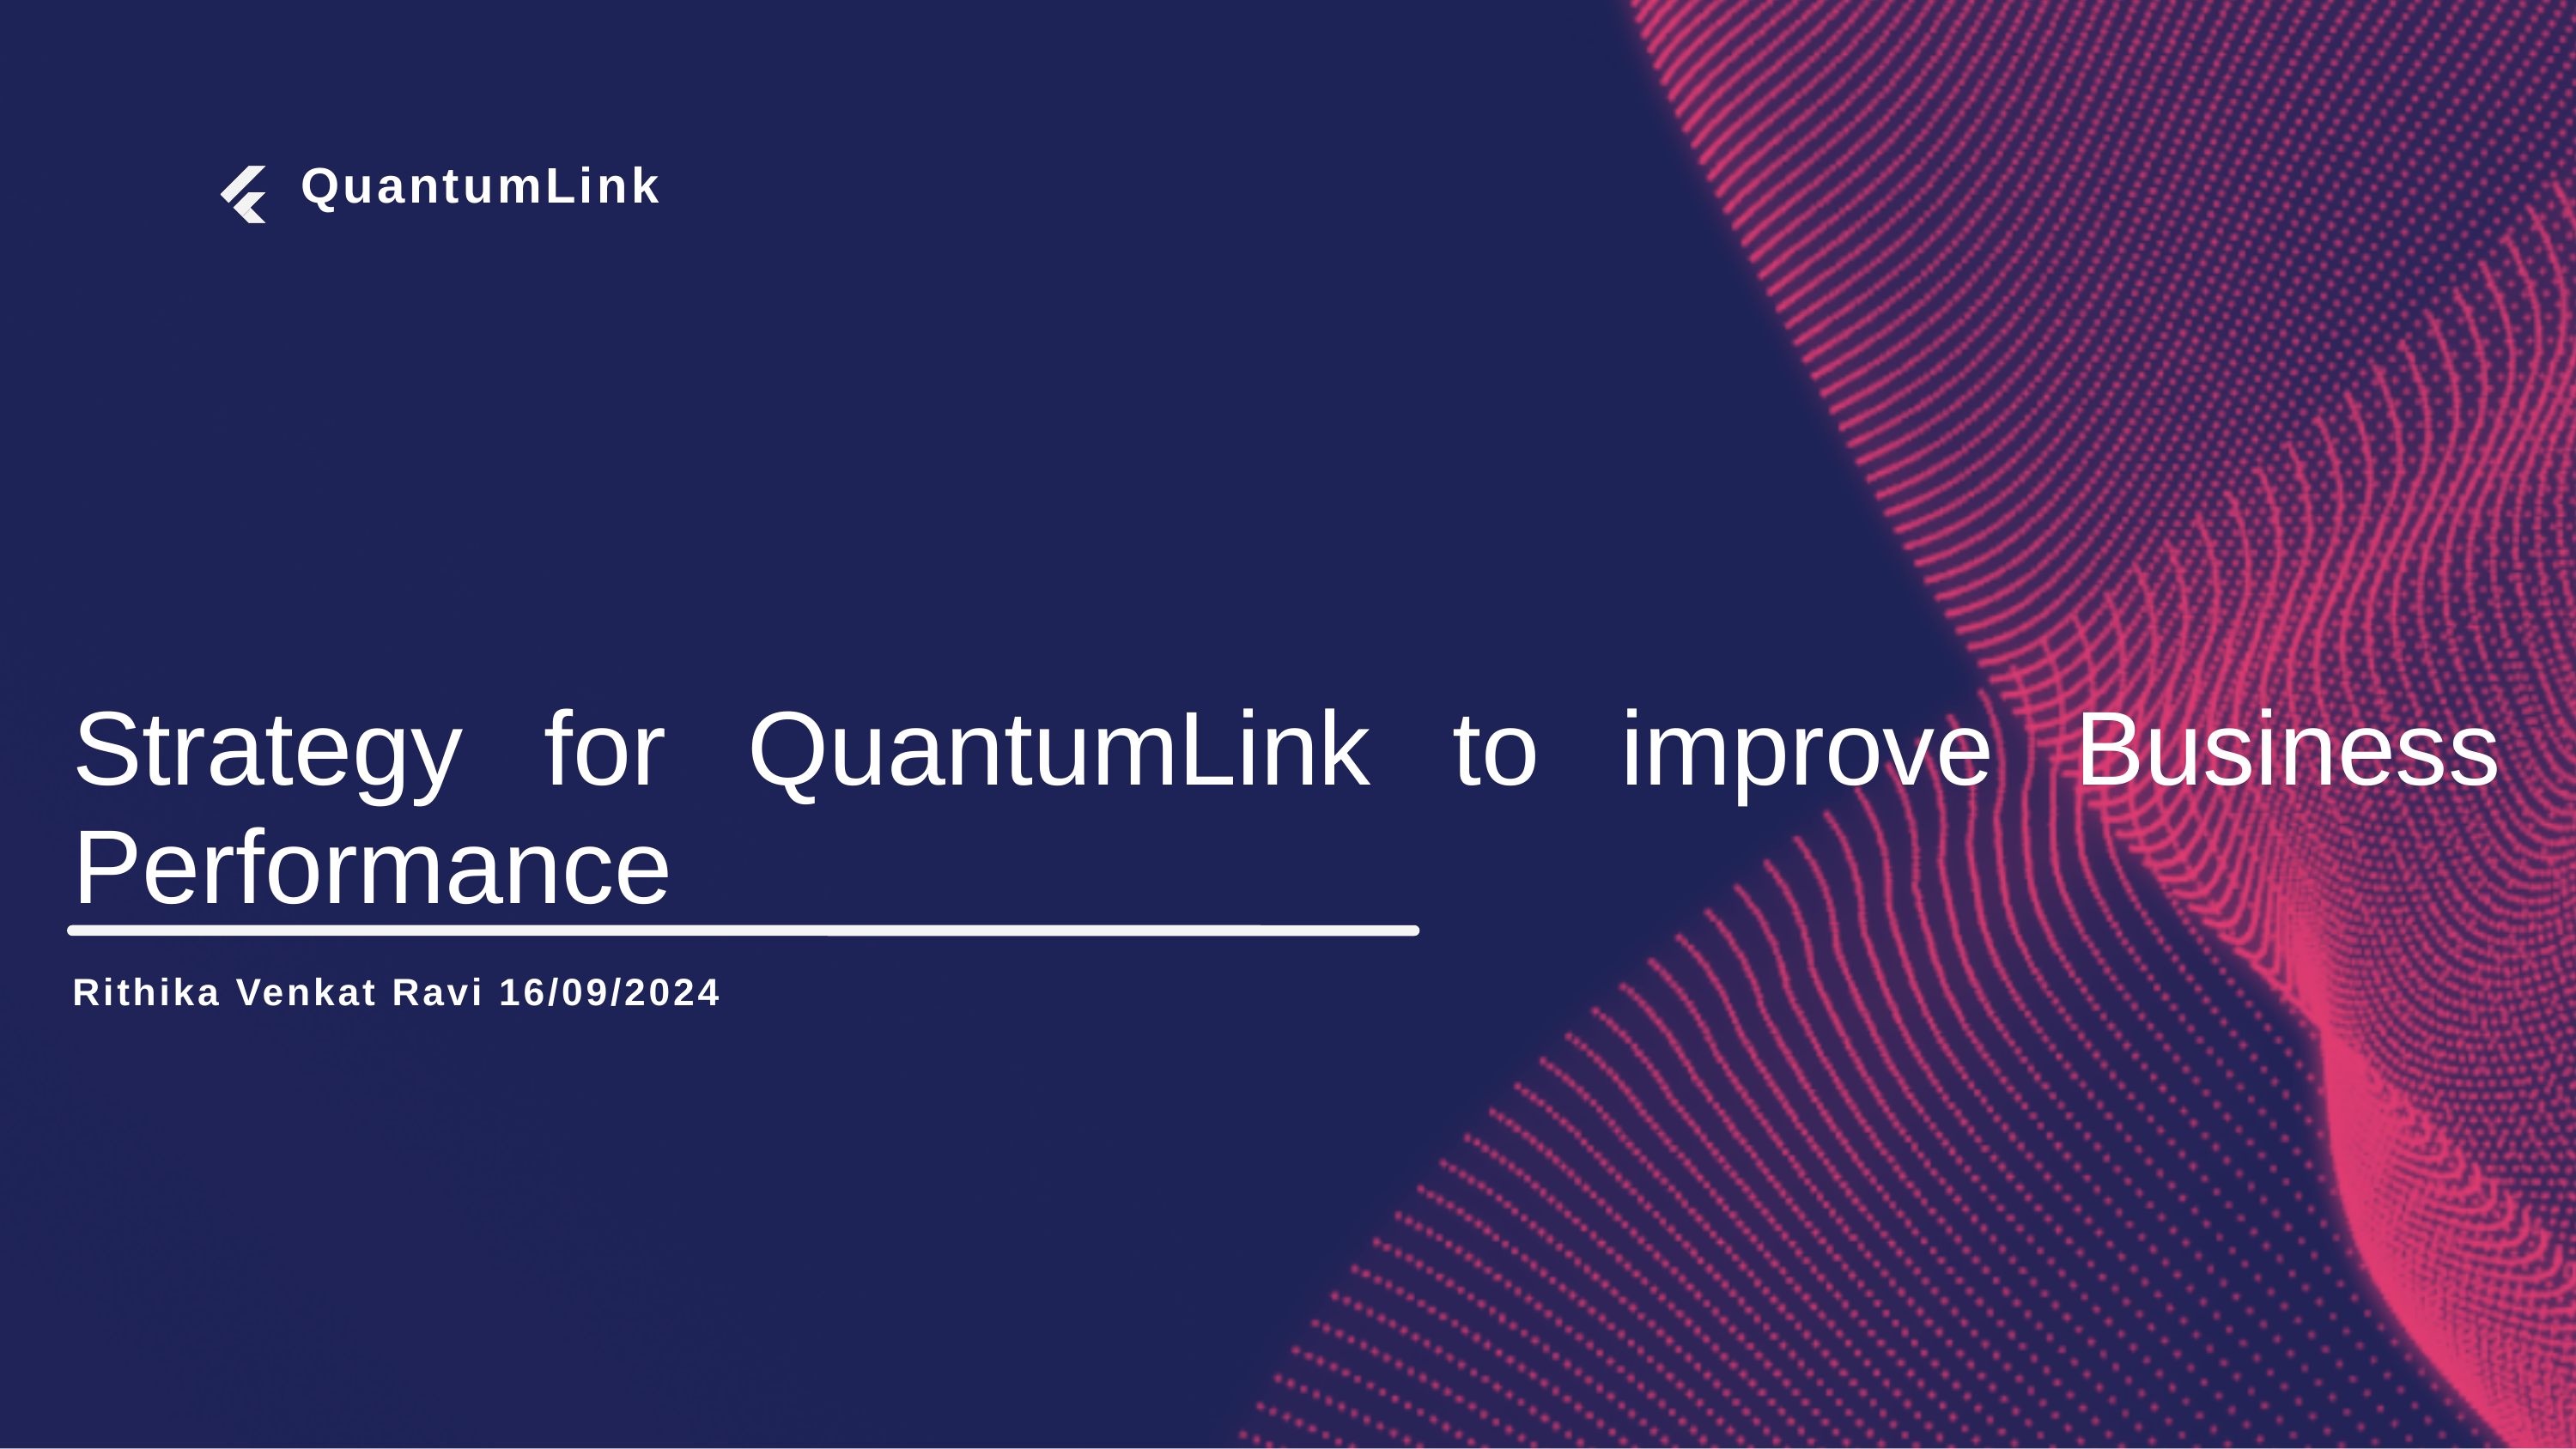

QuantumLink

Strategy for QuantumLink to improve Business Performance

Rithika Venkat Ravi 16/09/2024